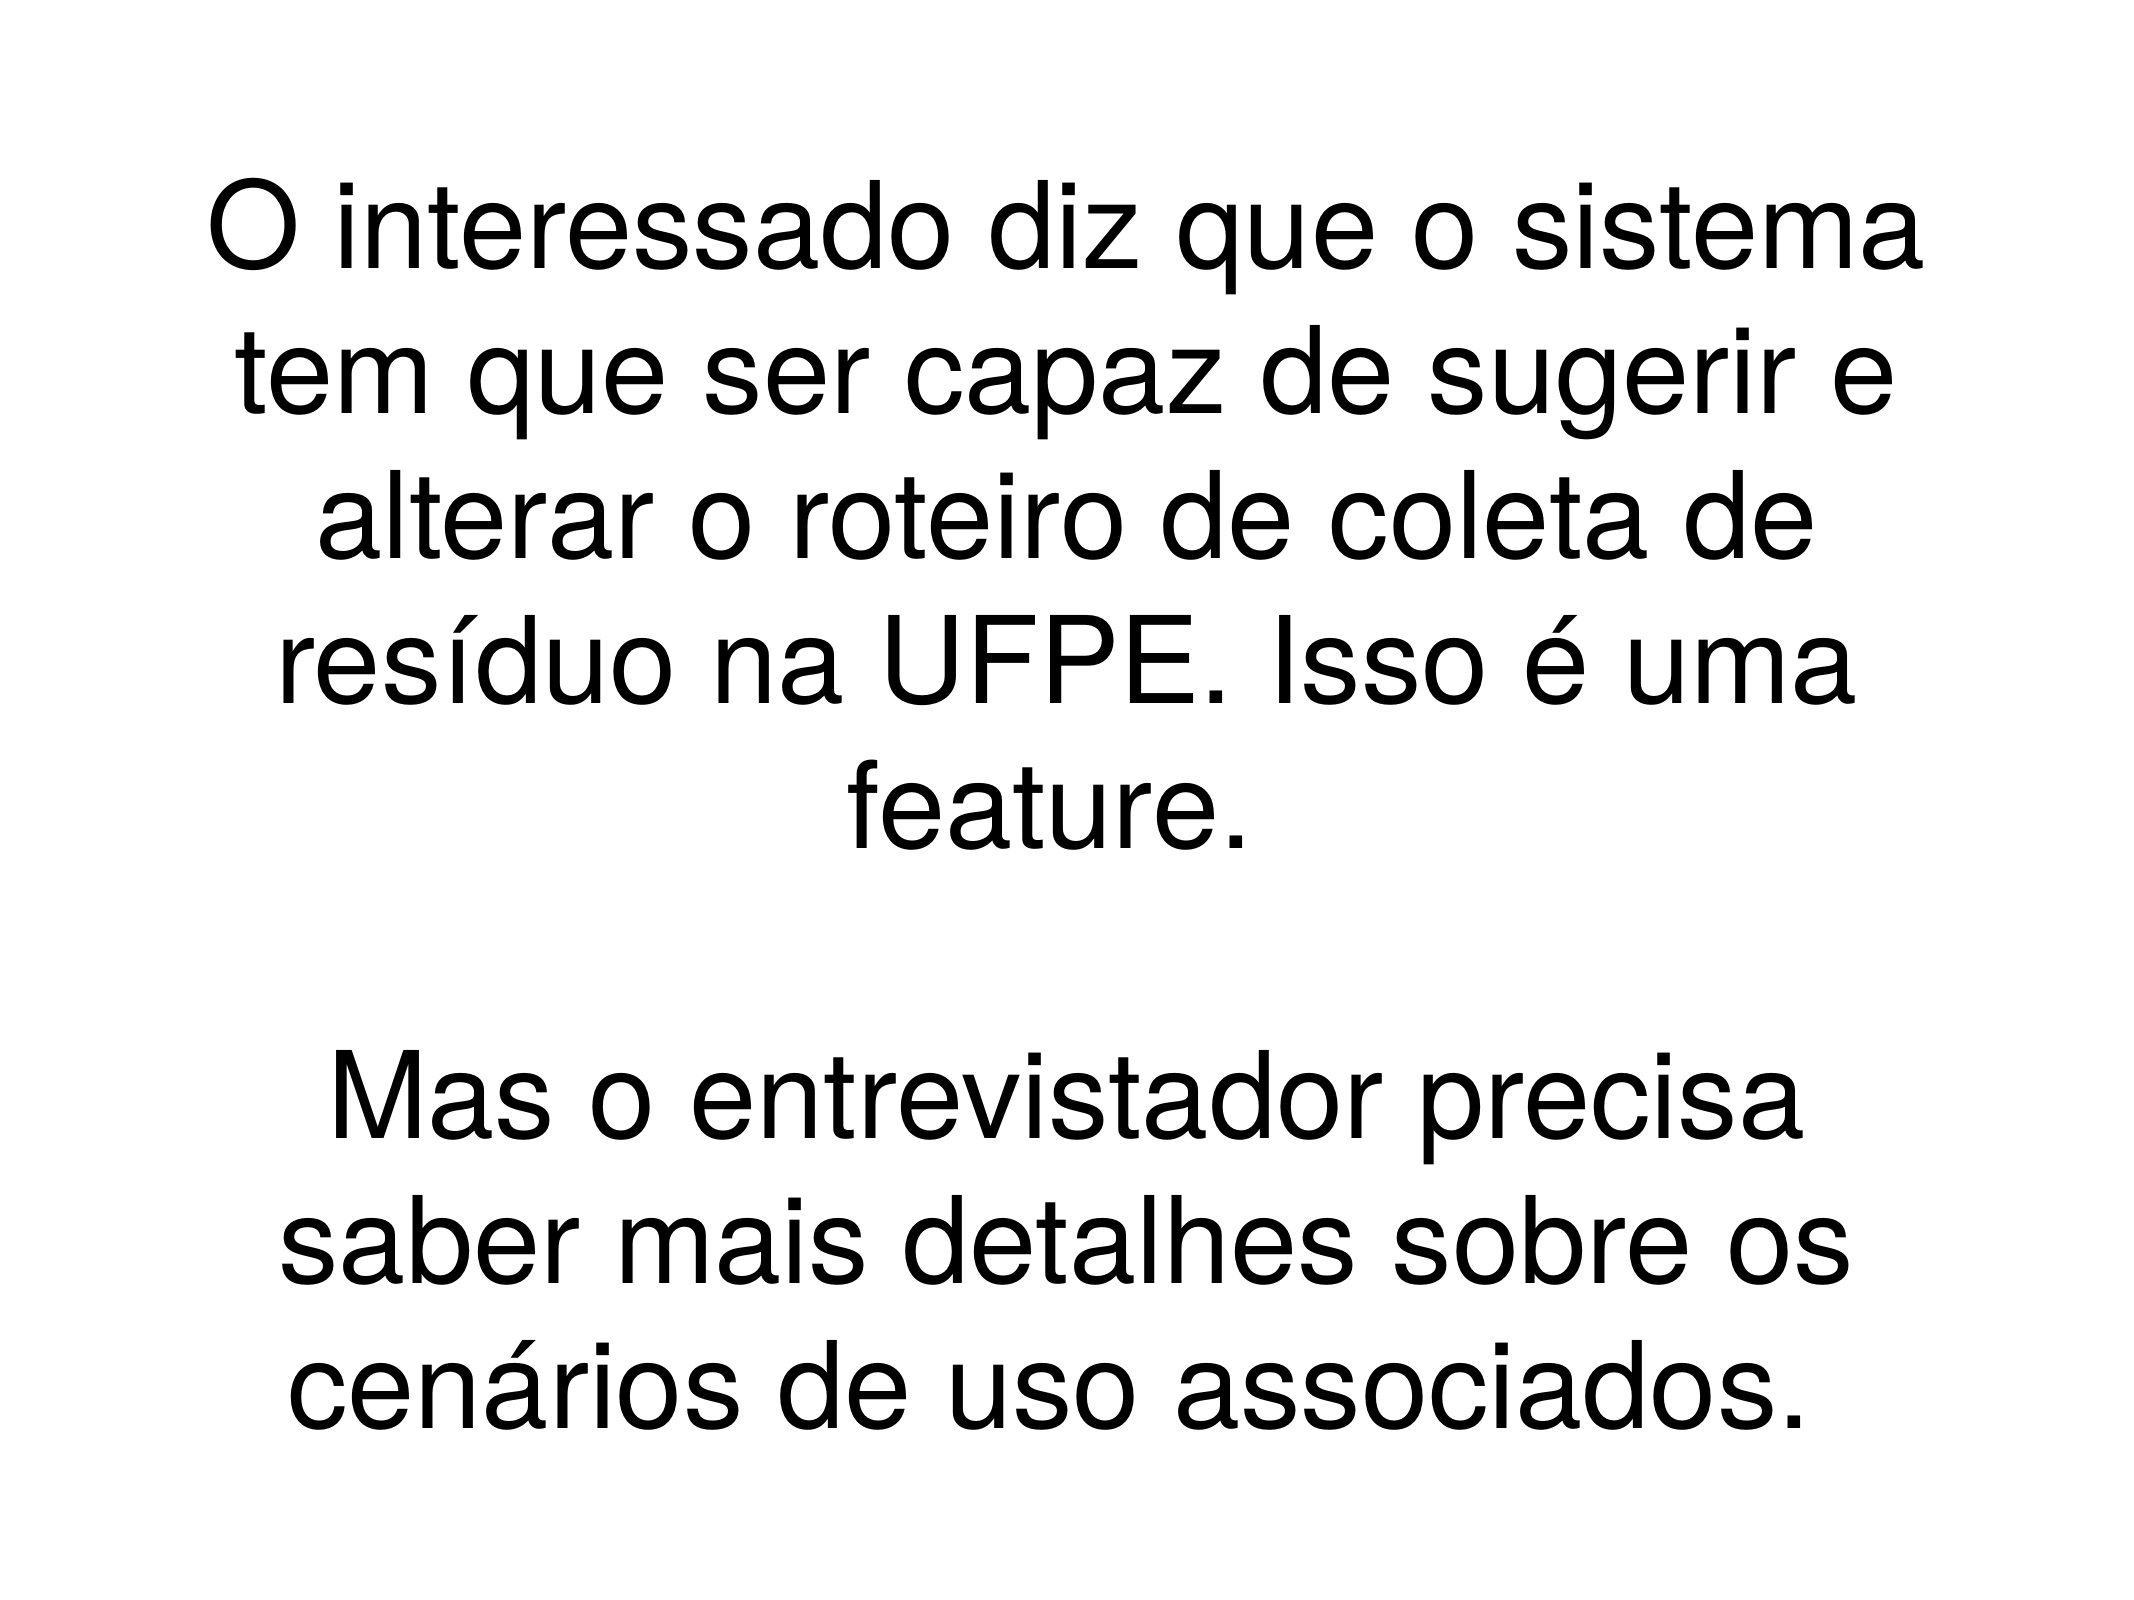

# O interessado diz que o sistema tem que ser capaz de sugerir e alterar o roteiro de coleta de resíduo na UFPE. Isso é uma feature.

Mas o entrevistador precisa saber mais detalhes sobre os cenários de uso associados.